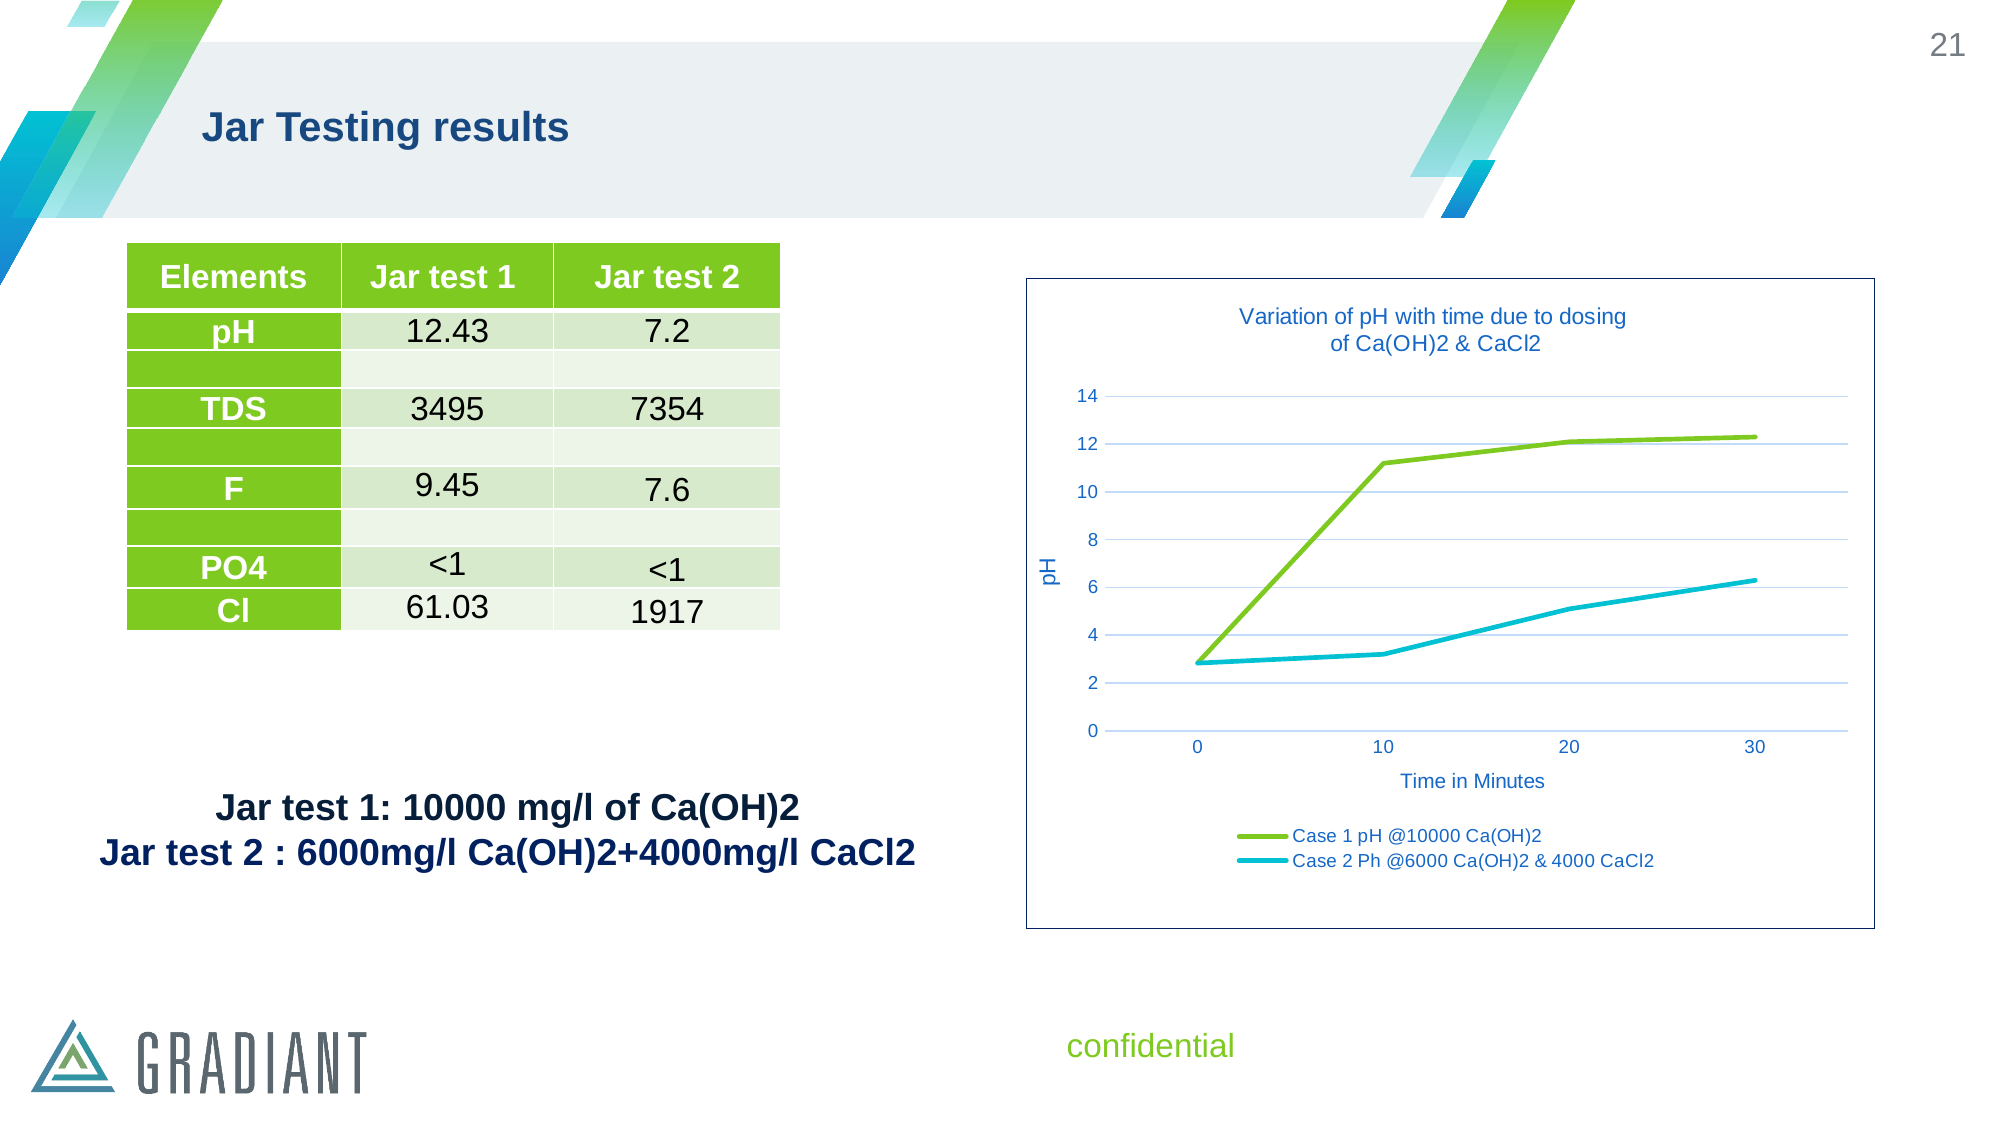

21
# Jar Testing results
| Elements | Jar test 1 | Jar test 2 |
| --- | --- | --- |
| pH | 12.43 | 7.2 |
|  |  |  |
| TDS | 3495 | 7354 |
|  |  |  |
| F | 9.45 | 7.6 |
|  |  |  |
| PO4 | <1 | <1 |
| Cl | 61.03 | 1917 |

### Chart: Variation of pH with time due to dosing
of Ca(OH)2 & CaCl2

| Category | Case 1 pH @10000 Ca(OH)2 | Case 2 Ph @6000 Ca(OH)2 & 4000 CaCl2 |
|---|---|---|
| 0 | 2.838 | 2.83 |
| 10 | 11.2 | 3.2 |
| 20 | 12.1 | 5.1 |
| 30 | 12.3 | 6.3 |
Jar test 1: 10000 mg/l of Ca(OH)2
Jar test 2 : 6000mg/l Ca(OH)2+4000mg/l CaCl2